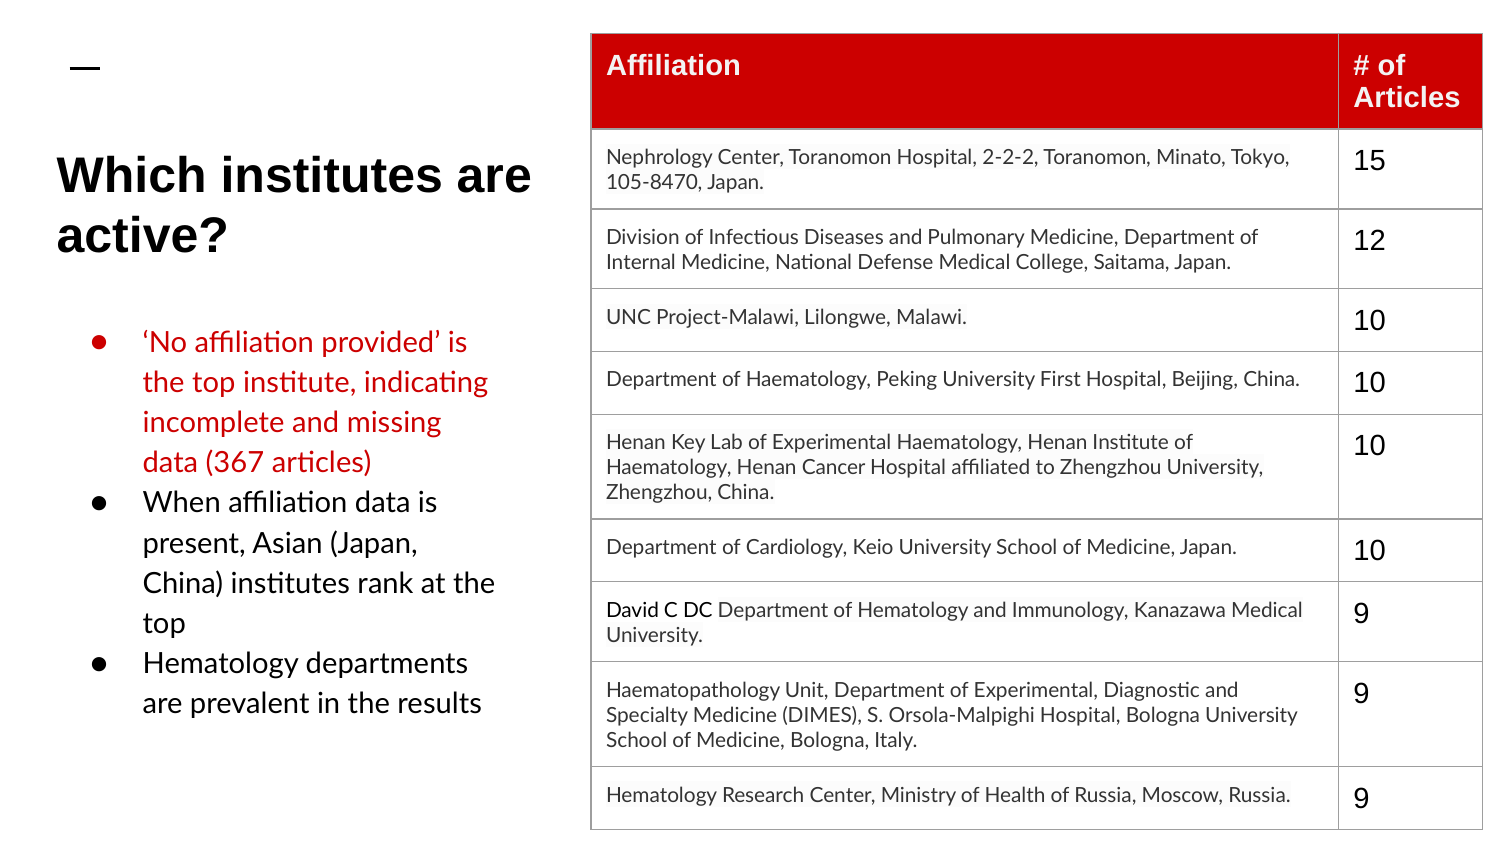

| Affiliation | # of Articles |
| --- | --- |
| Nephrology Center, Toranomon Hospital, 2-2-2, Toranomon, Minato, Tokyo, 105-8470, Japan. | 15 |
| Division of Infectious Diseases and Pulmonary Medicine, Department of Internal Medicine, National Defense Medical College, Saitama, Japan. | 12 |
| UNC Project-Malawi, Lilongwe, Malawi. | 10 |
| Department of Haematology, Peking University First Hospital, Beijing, China. | 10 |
| Henan Key Lab of Experimental Haematology, Henan Institute of Haematology, Henan Cancer Hospital affiliated to Zhengzhou University, Zhengzhou, China. | 10 |
| Department of Cardiology, Keio University School of Medicine, Japan. | 10 |
| David C DC Department of Hematology and Immunology, Kanazawa Medical University. | 9 |
| Haematopathology Unit, Department of Experimental, Diagnostic and Specialty Medicine (DIMES), S. Orsola-Malpighi Hospital, Bologna University School of Medicine, Bologna, Italy. | 9 |
| Hematology Research Center, Ministry of Health of Russia, Moscow, Russia. | 9 |
# Which institutes are active?
‘No affiliation provided’ is the top institute, indicating incomplete and missing data (367 articles)
When affiliation data is present, Asian (Japan, China) institutes rank at the top
Hematology departments are prevalent in the results